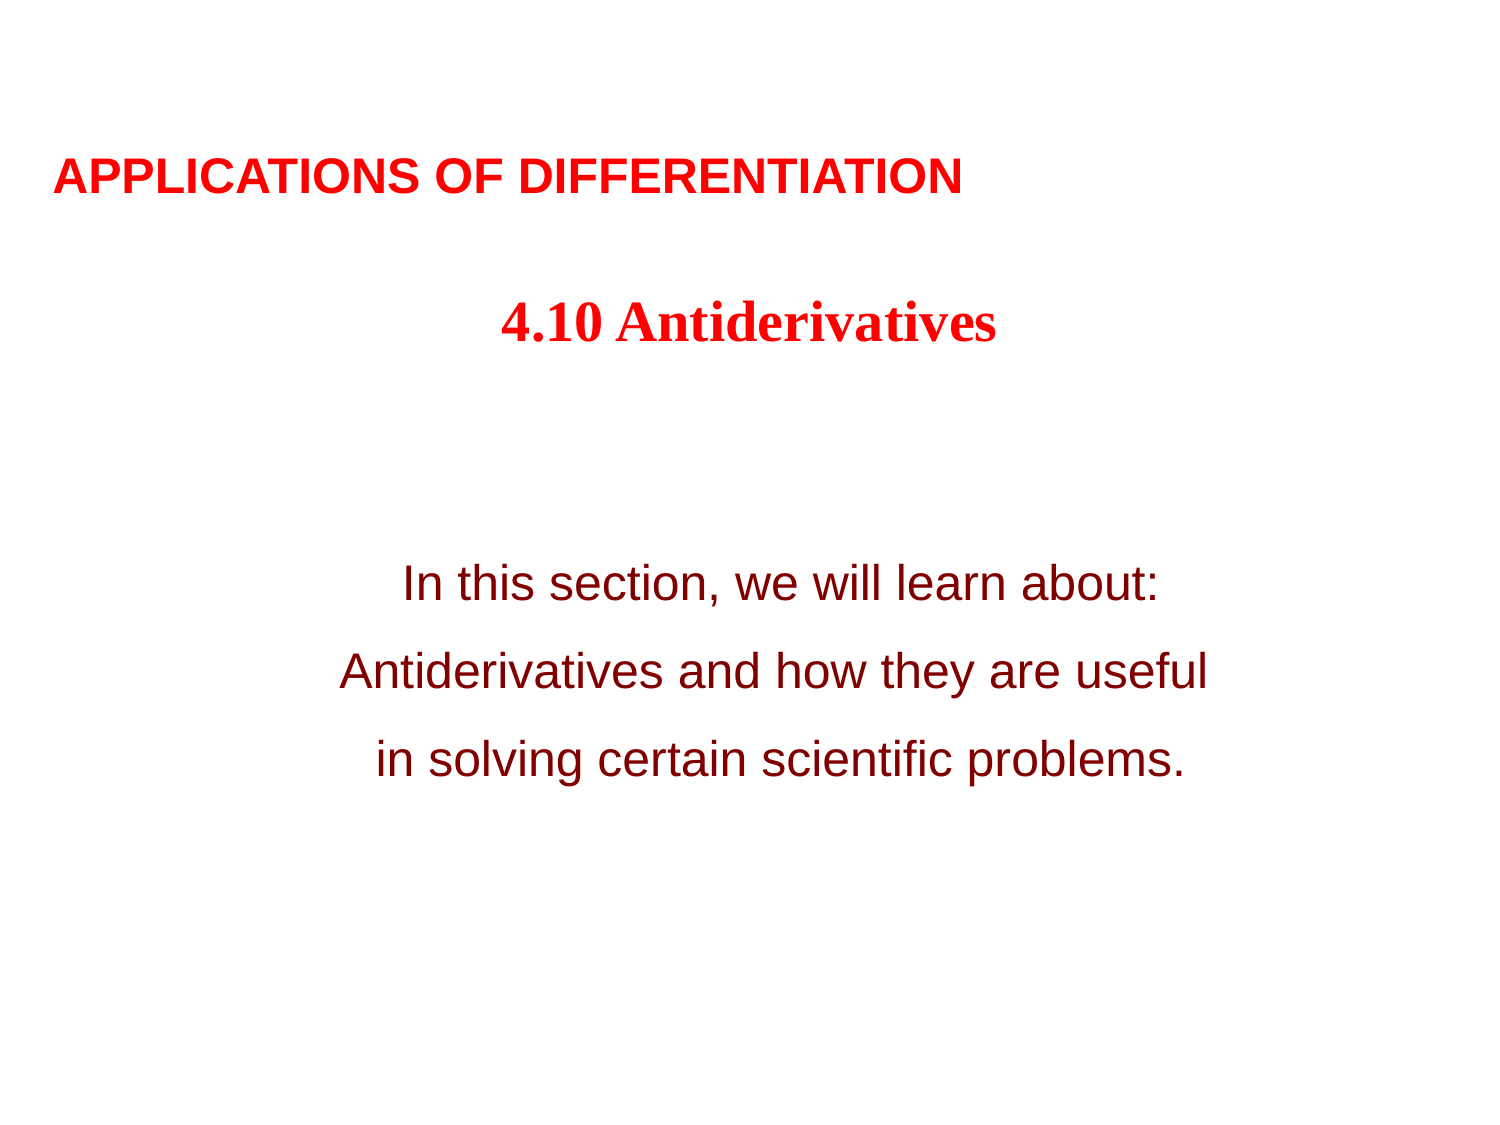

APPLICATIONS OF DIFFERENTIATION
4.10 Antiderivatives
In this section, we will learn about:
Antiderivatives and how they are useful
in solving certain scientific problems.